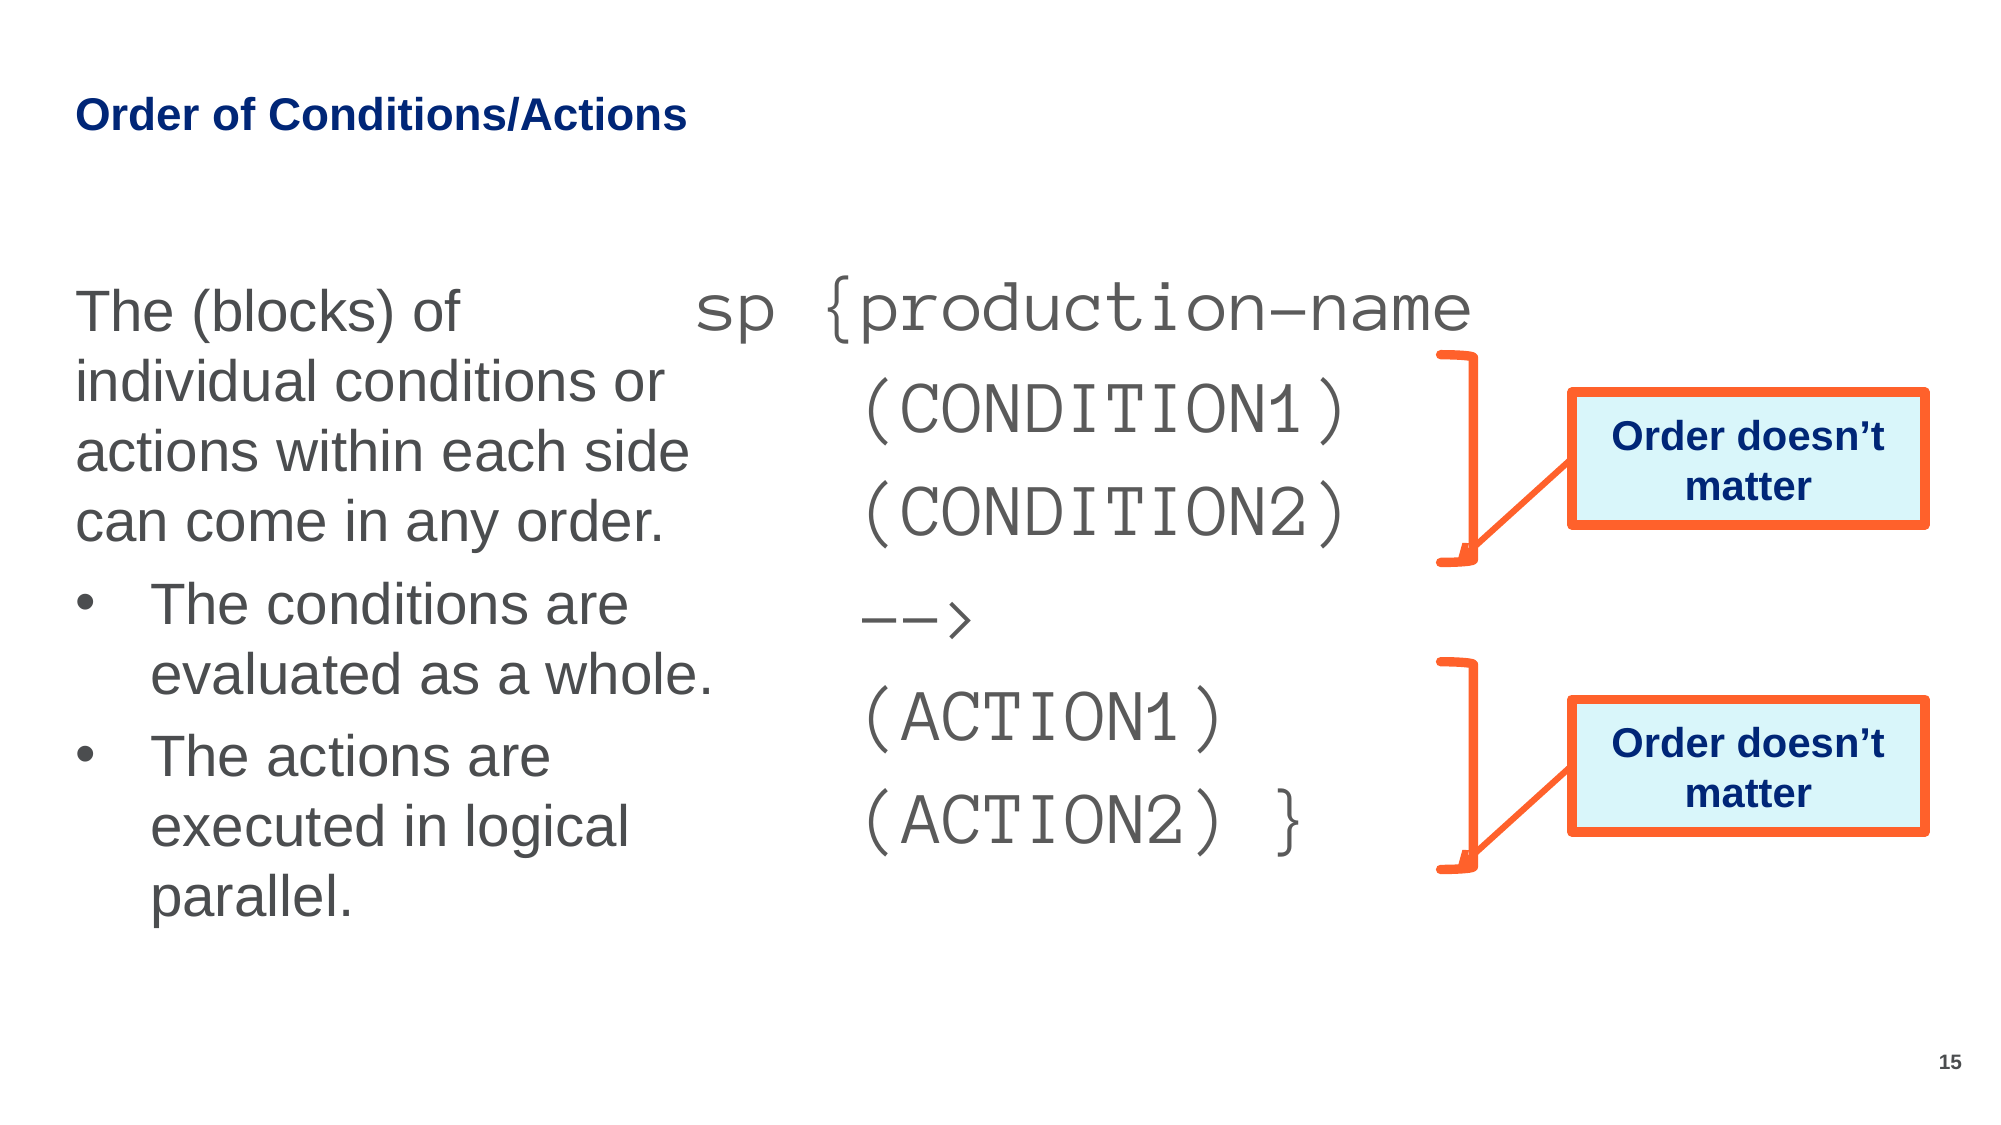

# Order of Conditions/Actions
sp {production-name
    (CONDITION1)
    (CONDITION2)
    -->
    (ACTION1)
    (ACTION2) }

The (blocks) of individual conditions or actions within each side can come in any order.
The conditions are evaluated as a whole.
The actions are executed in logical parallel.

Order doesn’t matter

Order doesn’t matter